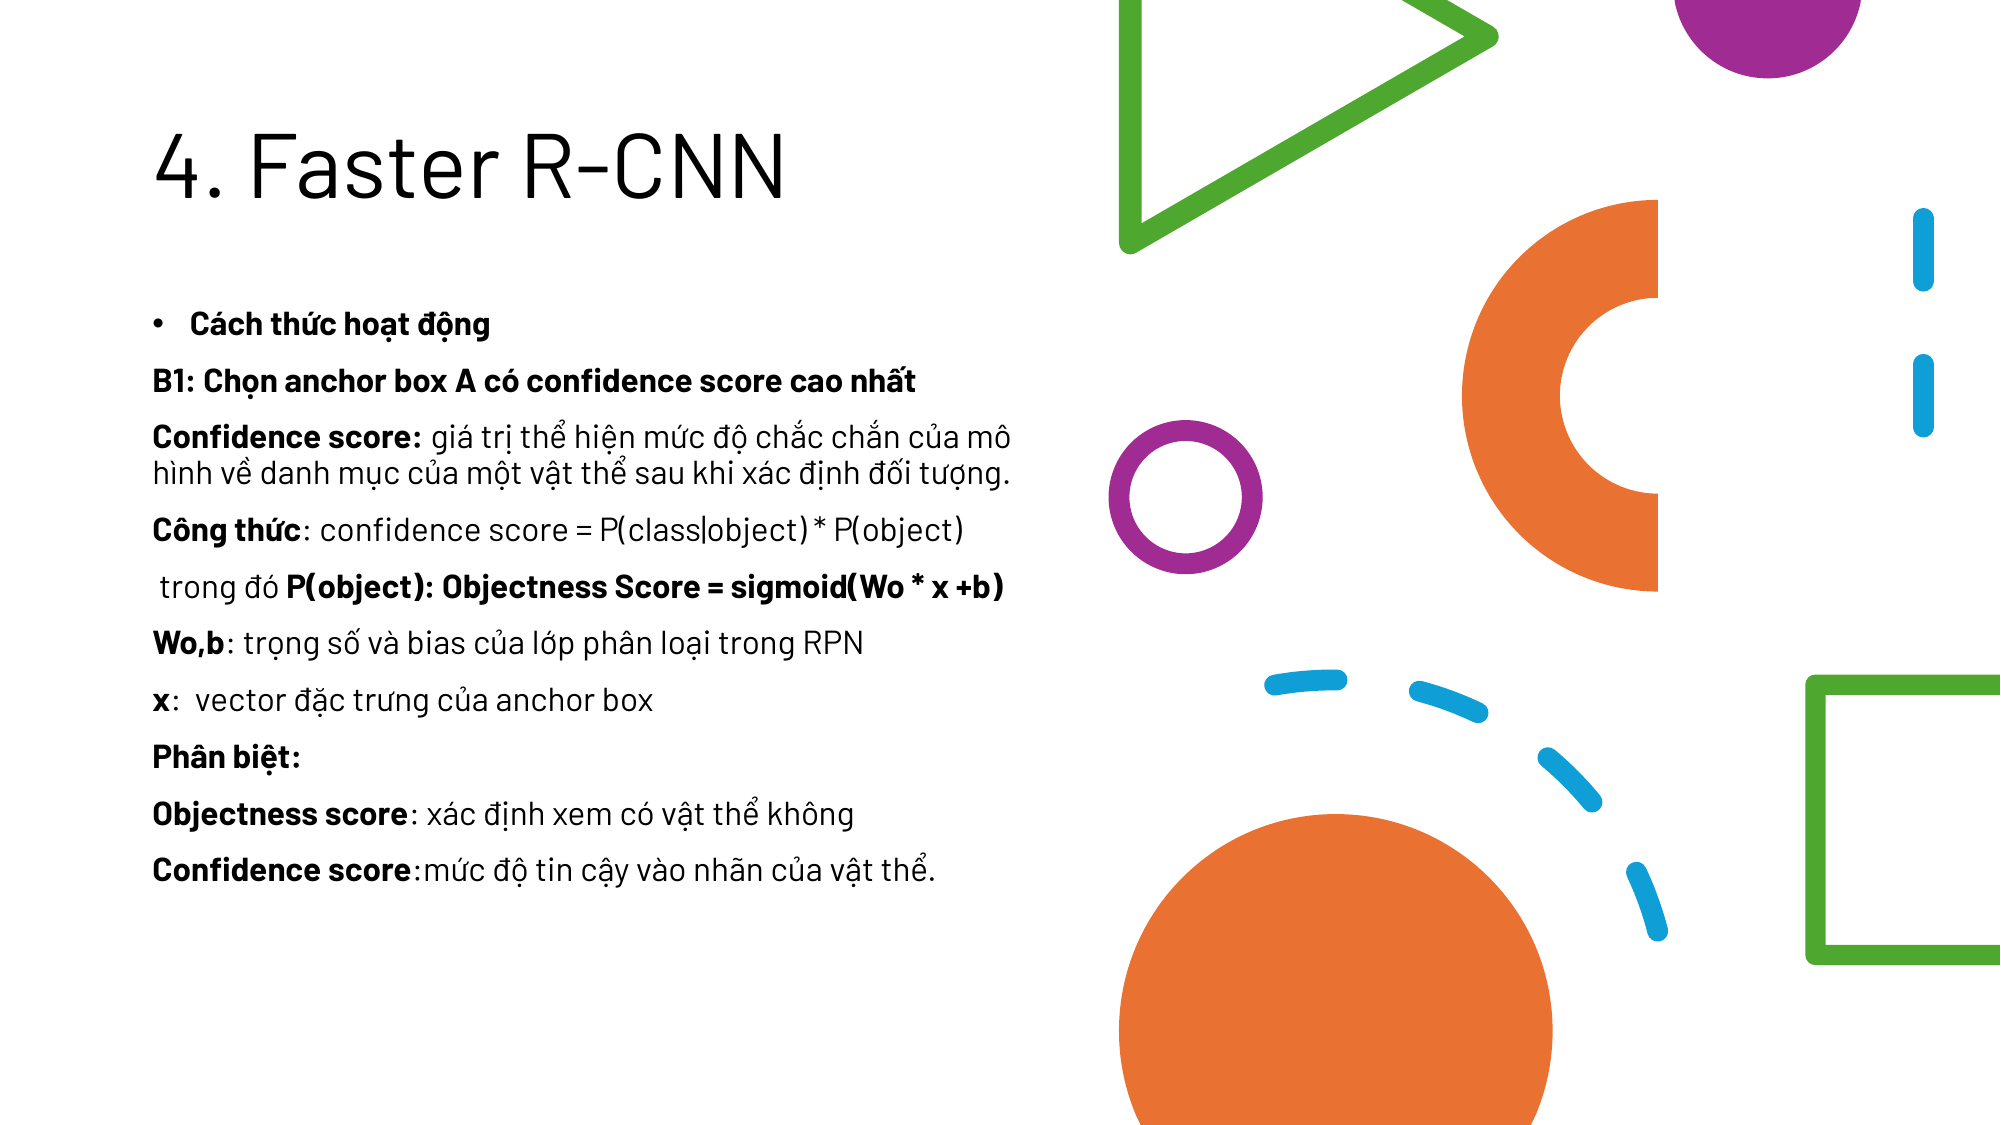

# 4. Faster R-CNN

Cách thức hoạt động
B1: Chọn anchor box A có confidence score cao nhất
Confidence score: giá trị thể hiện mức độ chắc chắn của mô hình về danh mục của một vật thể sau khi xác định đối tượng.
Công thức: confidence score = P(class|object) * P(object)
 trong đó P(object): Objectness Score = sigmoid(Wo * x +b)
Wo,b: trọng số và bias của lớp phân loại trong RPN
x:  vector đặc trưng của anchor box
Phân biệt:
Objectness score: xác định xem có vật thể không
Confidence score:mức độ tin cậy vào nhãn của vật thể.